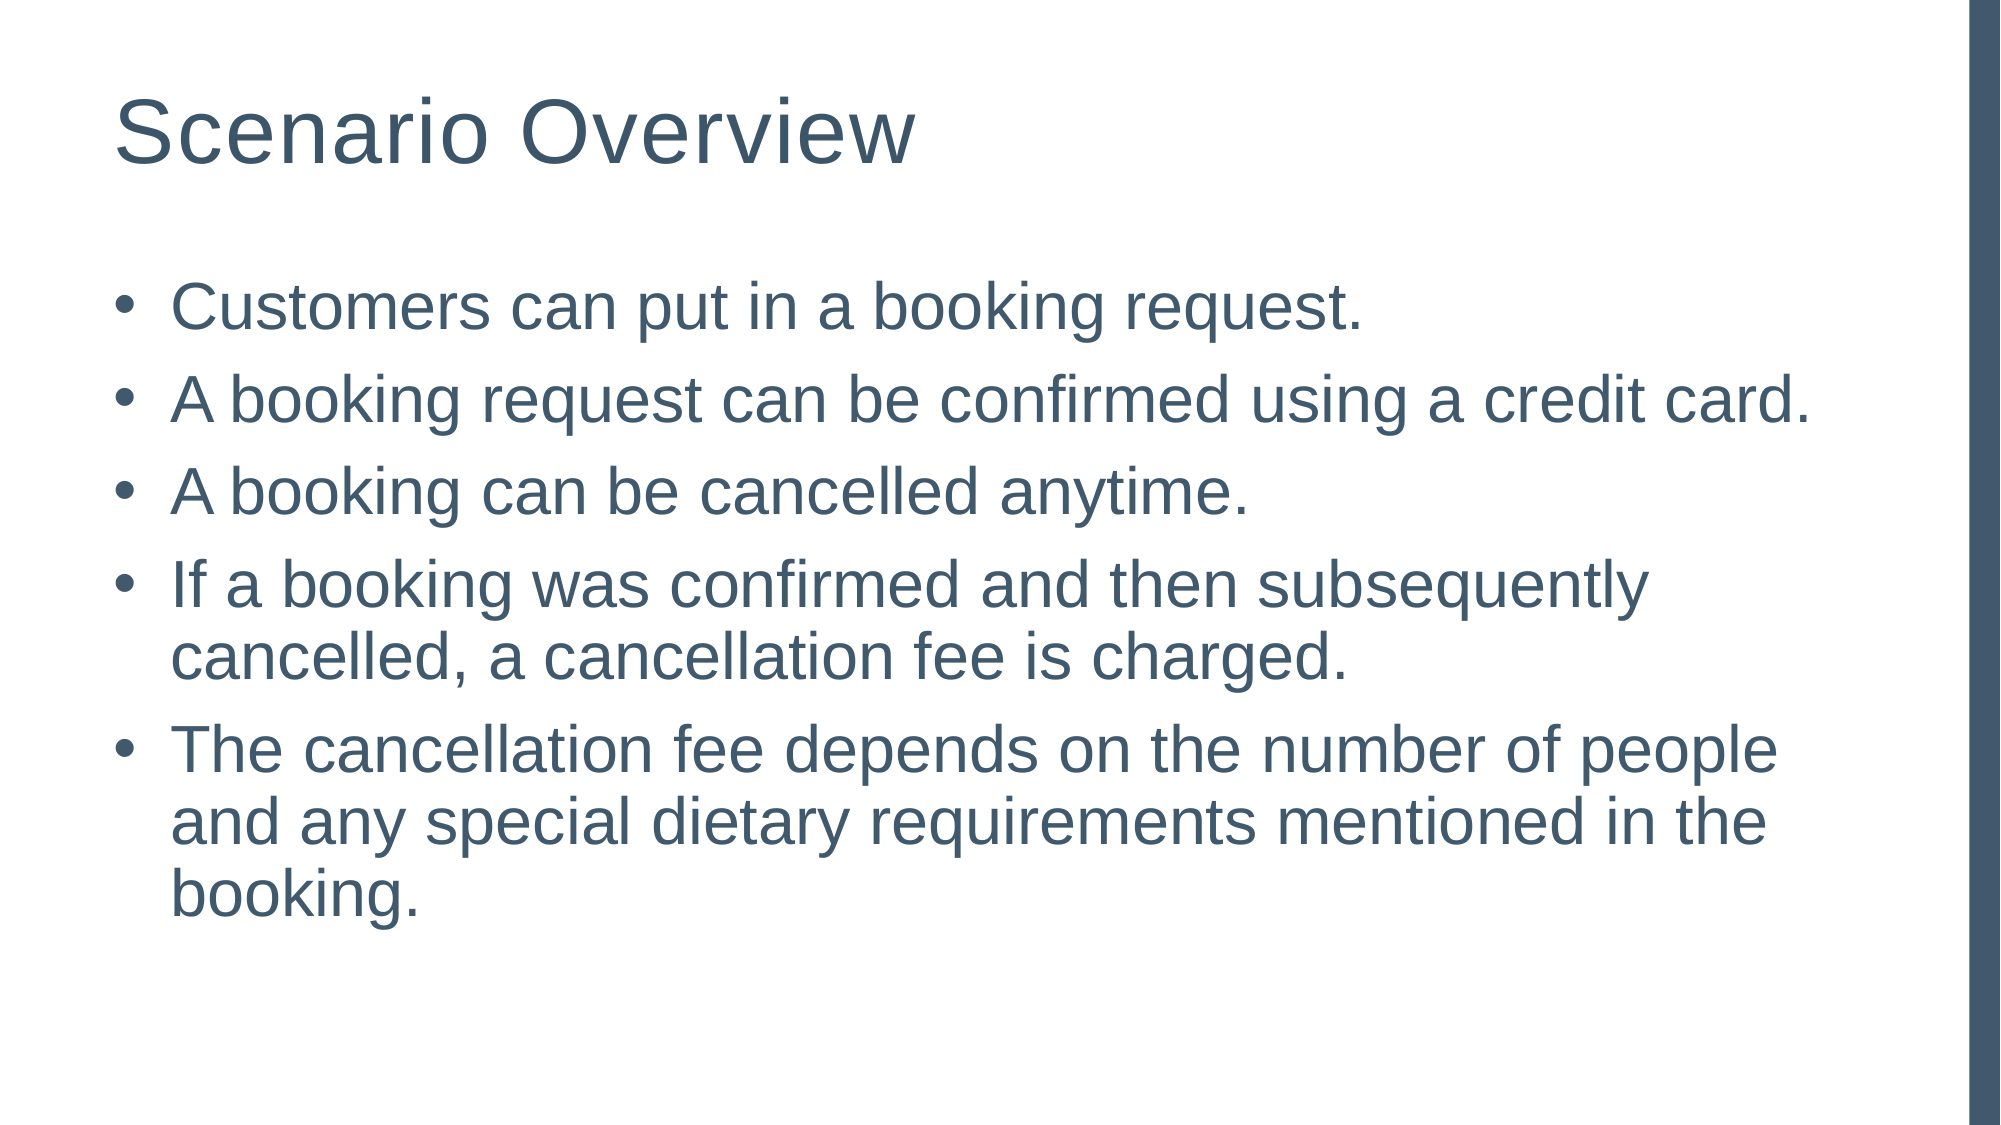

Scenario Overview
Customers can put in a booking request.
A booking request can be confirmed using a credit card.
A booking can be cancelled anytime.
If a booking was confirmed and then subsequently cancelled, a cancellation fee is charged.
The cancellation fee depends on the number of people and any special dietary requirements mentioned in the booking.